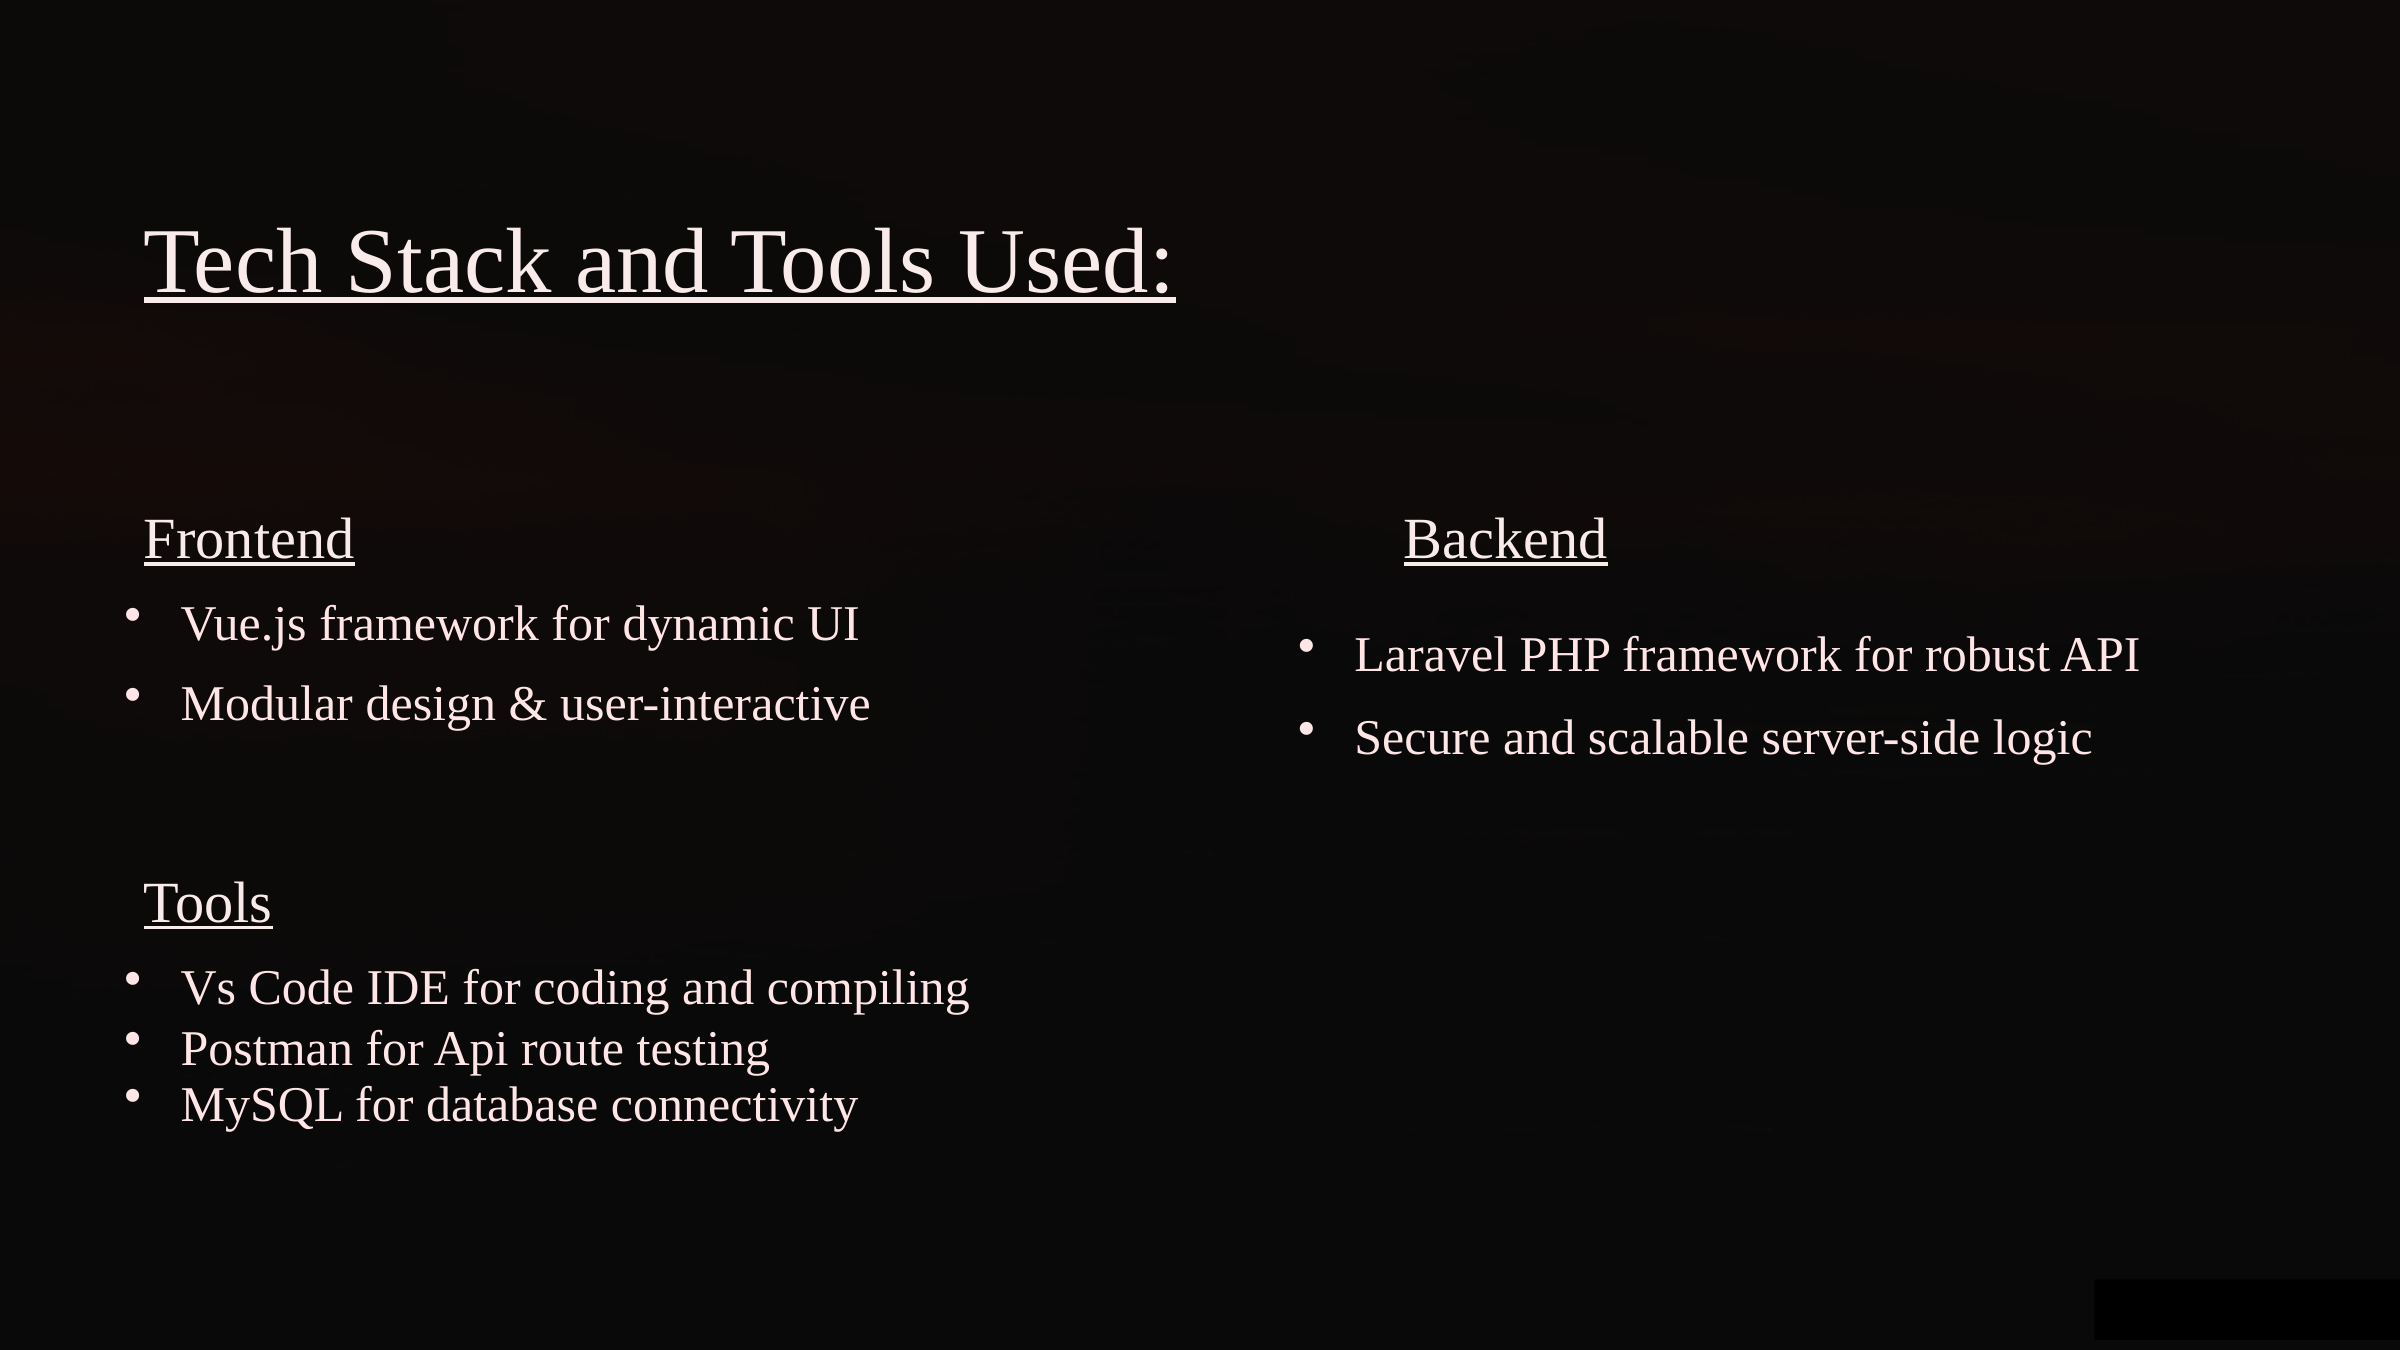

Tech Stack and Tools Used:
Frontend
Vue.js framework for dynamic UI
Modular design & user-interactive
Backend
Laravel PHP framework for robust API
Secure and scalable server-side logic
Tools
Vs Code IDE for coding and compiling
Postman for Api route testing
MySQL for database connectivity